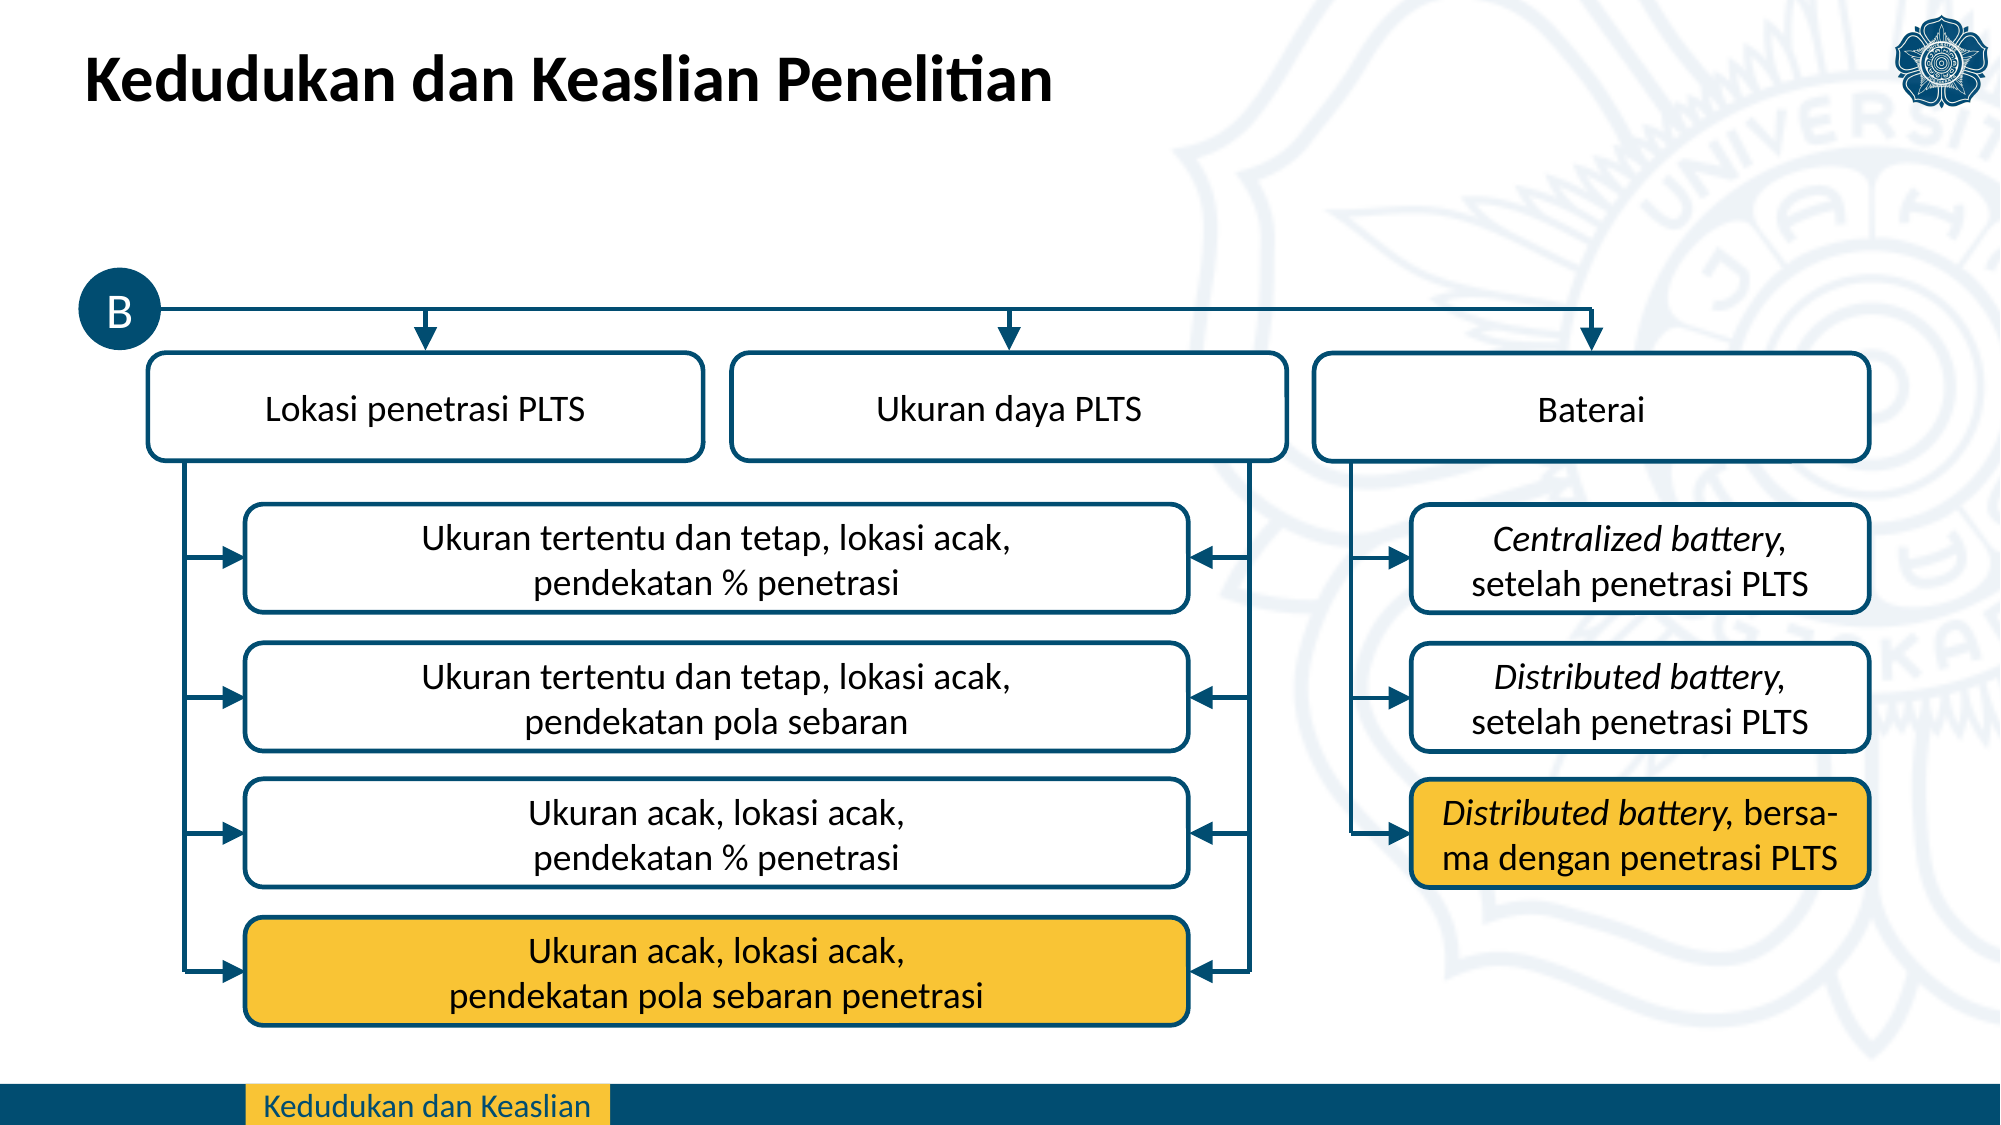

# Kedudukan dan Keaslian Penelitian
B
Lokasi penetrasi PLTS
Ukuran daya PLTS
Baterai
Ukuran tertentu dan tetap, lokasi acak,
pendekatan % penetrasi
Centralized battery,
setelah penetrasi PLTS
Ukuran tertentu dan tetap, lokasi acak,
pendekatan pola sebaran
Distributed battery,
setelah penetrasi PLTS
Ukuran acak, lokasi acak,
pendekatan % penetrasi
Distributed battery, bersa-ma dengan penetrasi PLTS
Ukuran acak, lokasi acak,
pendekatan pola sebaran penetrasi
Kedudukan dan Keaslian